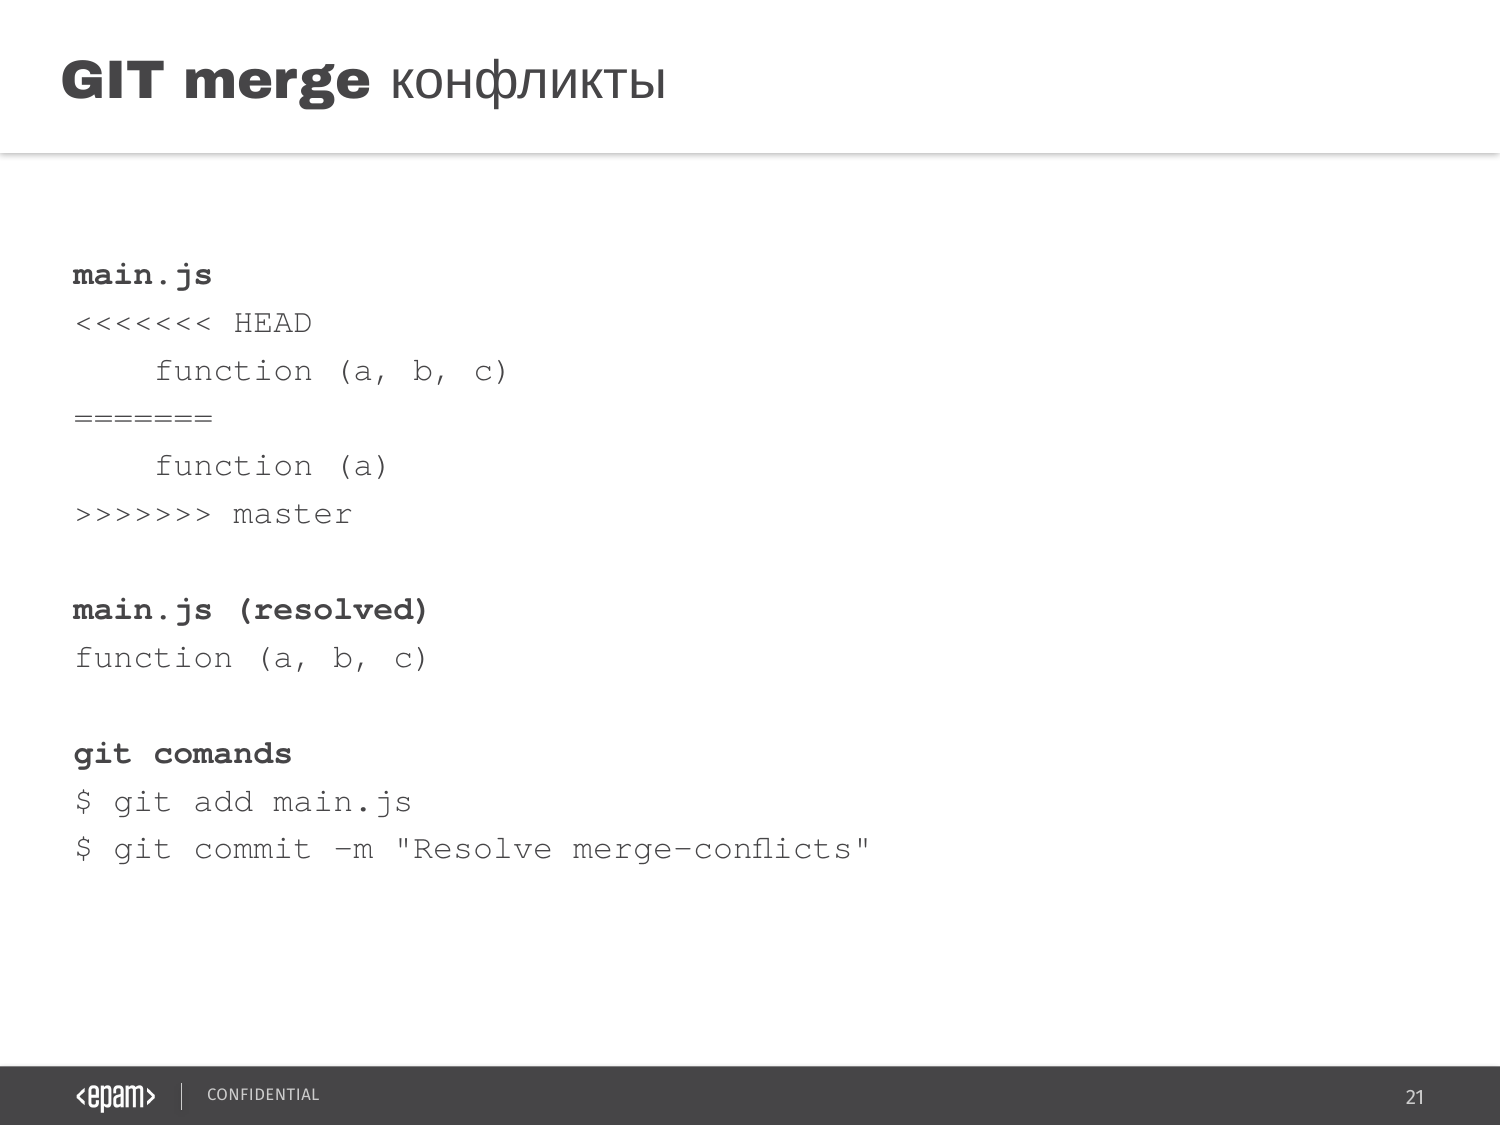

GIT merge конфликты
main.js
<<<<<<< HEAD
    function (a, b, c)
=======
    function (a)
>>>>>>> master

main.js (resolved)
function (a, b, c)

git comands
$ git add main.js
$ git commit -m "Resolve merge-conflicts"